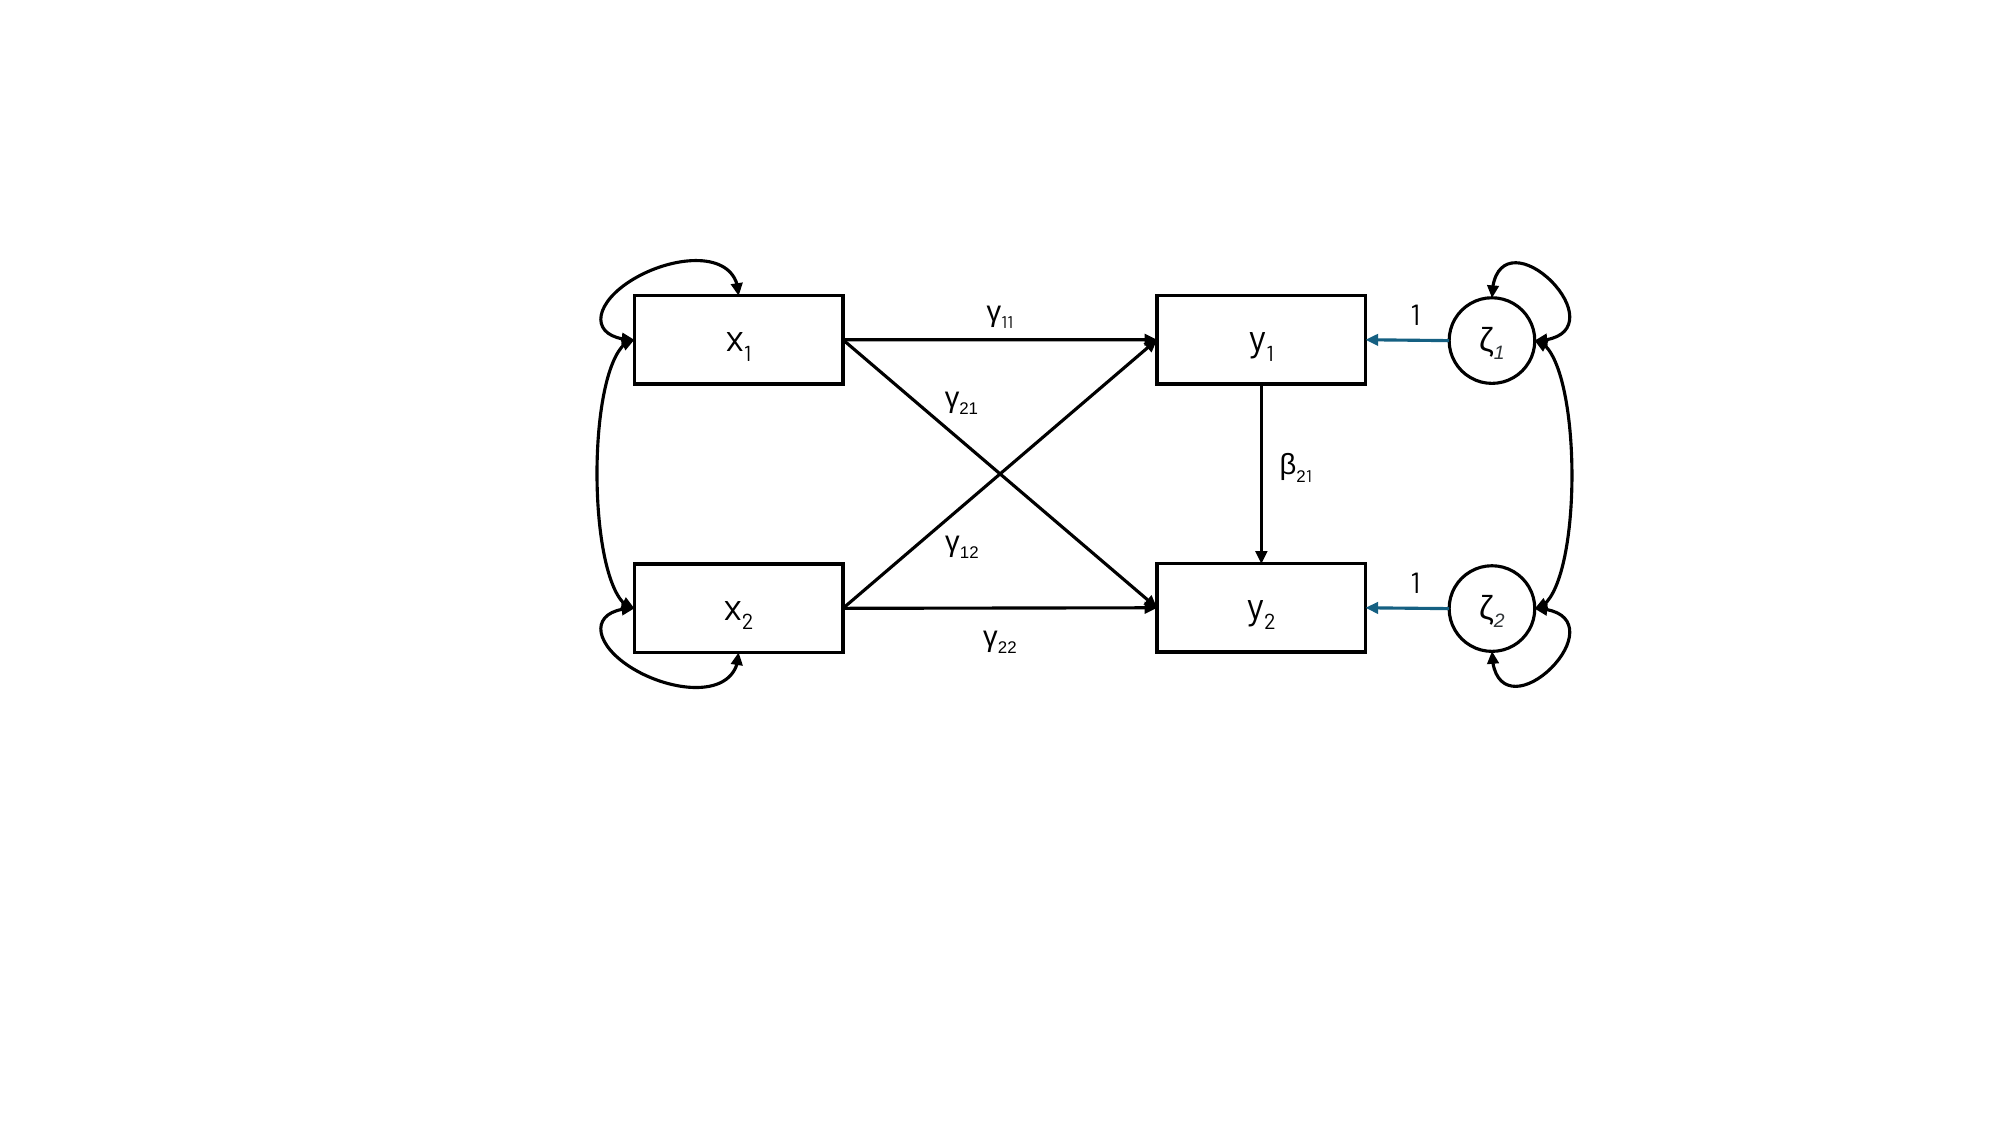

γ11
1
y1
x1
ζ1
γ21
β21
γ12
1
y2
x2
ζ2
γ22